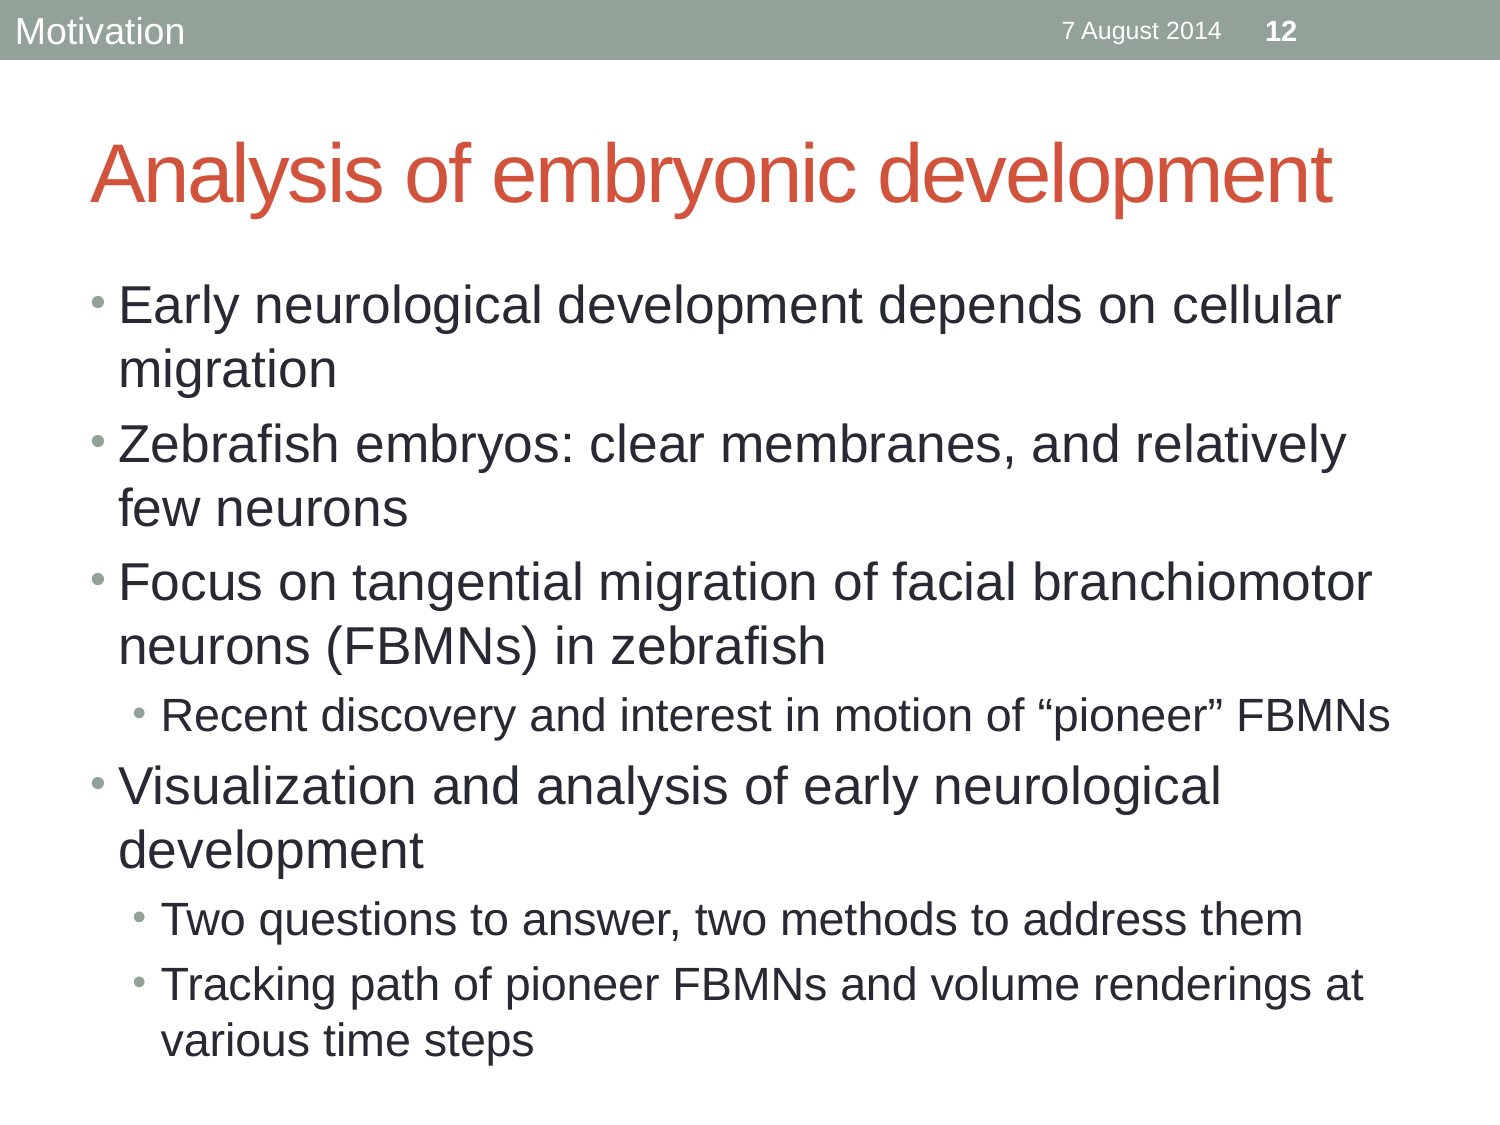

Motivation
7 August 2014
12
# Analysis of embryonic development
Early neurological development depends on cellular migration
Zebrafish embryos: clear membranes, and relatively few neurons
Focus on tangential migration of facial branchiomotor neurons (FBMNs) in zebrafish
Recent discovery and interest in motion of “pioneer” FBMNs
Visualization and analysis of early neurological development
Two questions to answer, two methods to address them
Tracking path of pioneer FBMNs and volume renderings at various time steps